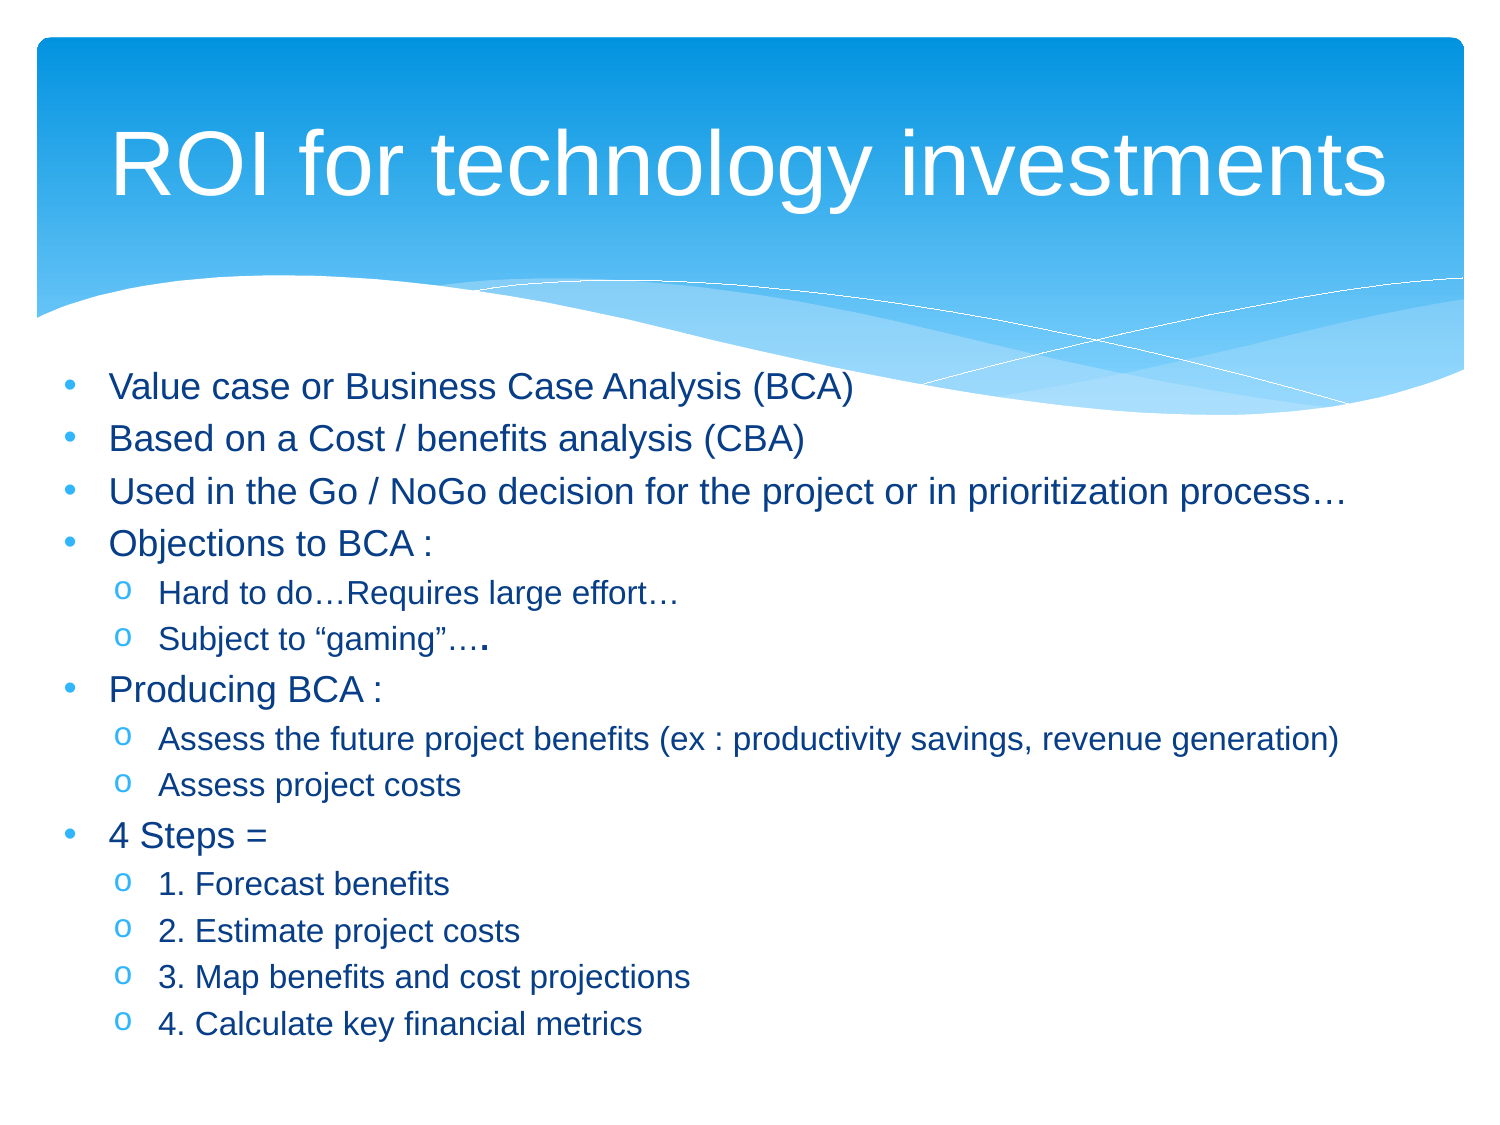

# ROI for technology investments
Value case or Business Case Analysis (BCA)
Based on a Cost / benefits analysis (CBA)
Used in the Go / NoGo decision for the project or in prioritization process…
Objections to BCA :
Hard to do…Requires large effort…
Subject to “gaming”….
Producing BCA :
Assess the future project benefits (ex : productivity savings, revenue generation)
Assess project costs
4 Steps =
1. Forecast benefits
2. Estimate project costs
3. Map benefits and cost projections
4. Calculate key financial metrics